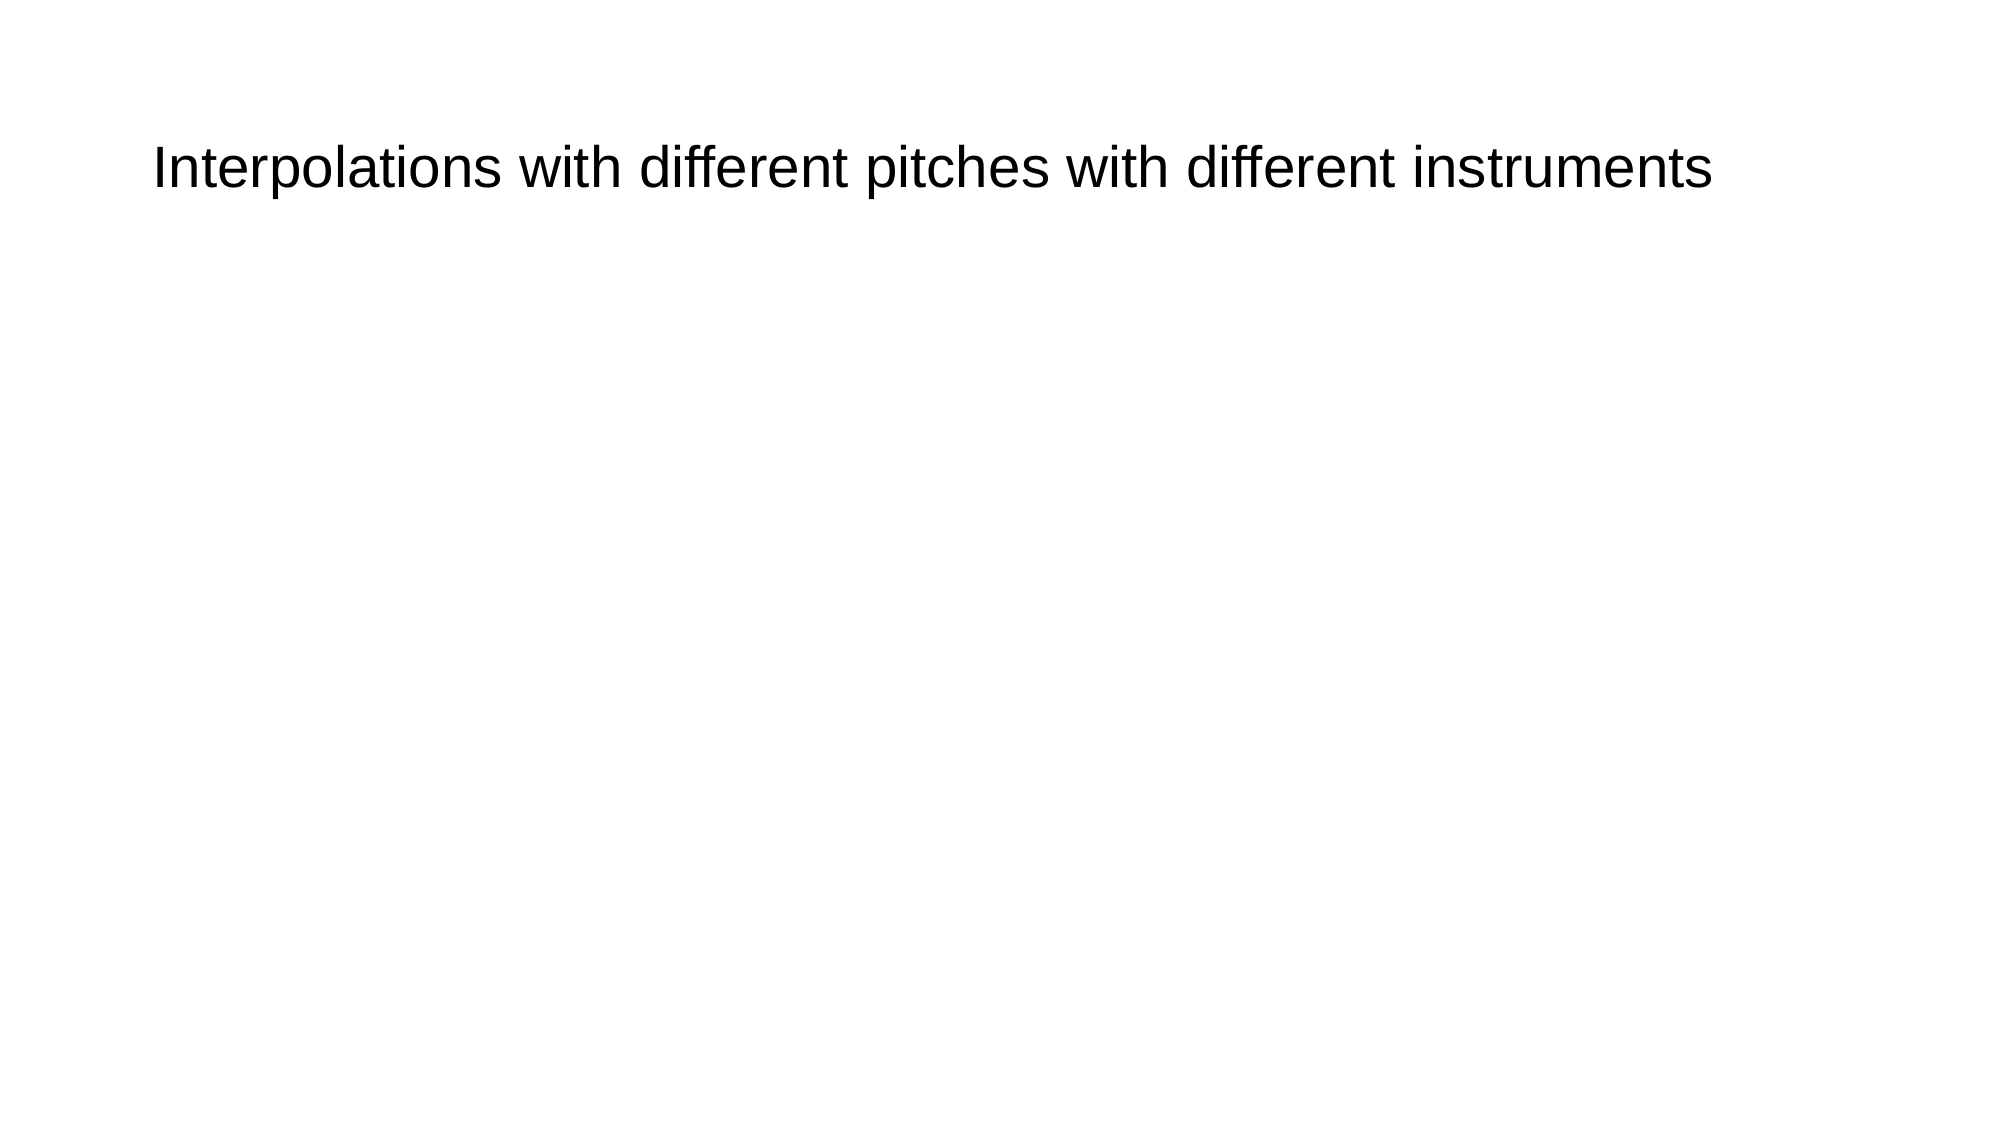

# Interpolations with different pitches with different instruments